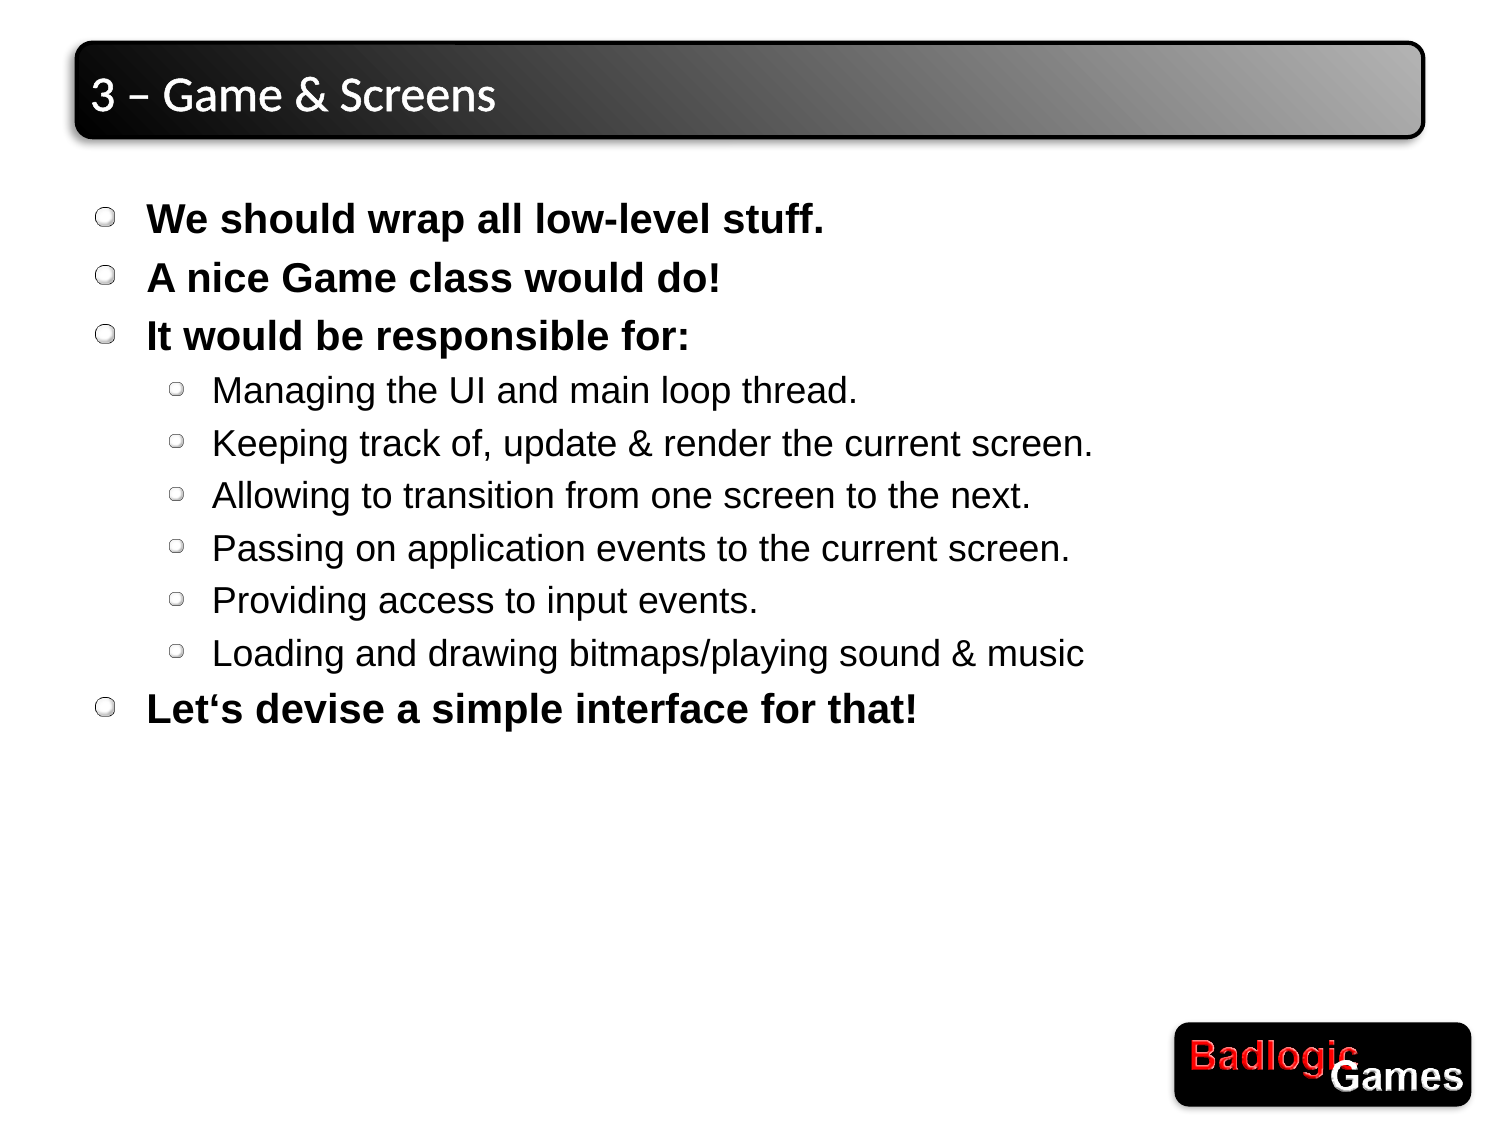

# 3 – Game & Screens
We should wrap all low-level stuff.
A nice Game class would do!
It would be responsible for:
Managing the UI and main loop thread.
Keeping track of, update & render the current screen.
Allowing to transition from one screen to the next.
Passing on application events to the current screen.
Providing access to input events.
Loading and drawing bitmaps/playing sound & music
Let‘s devise a simple interface for that!